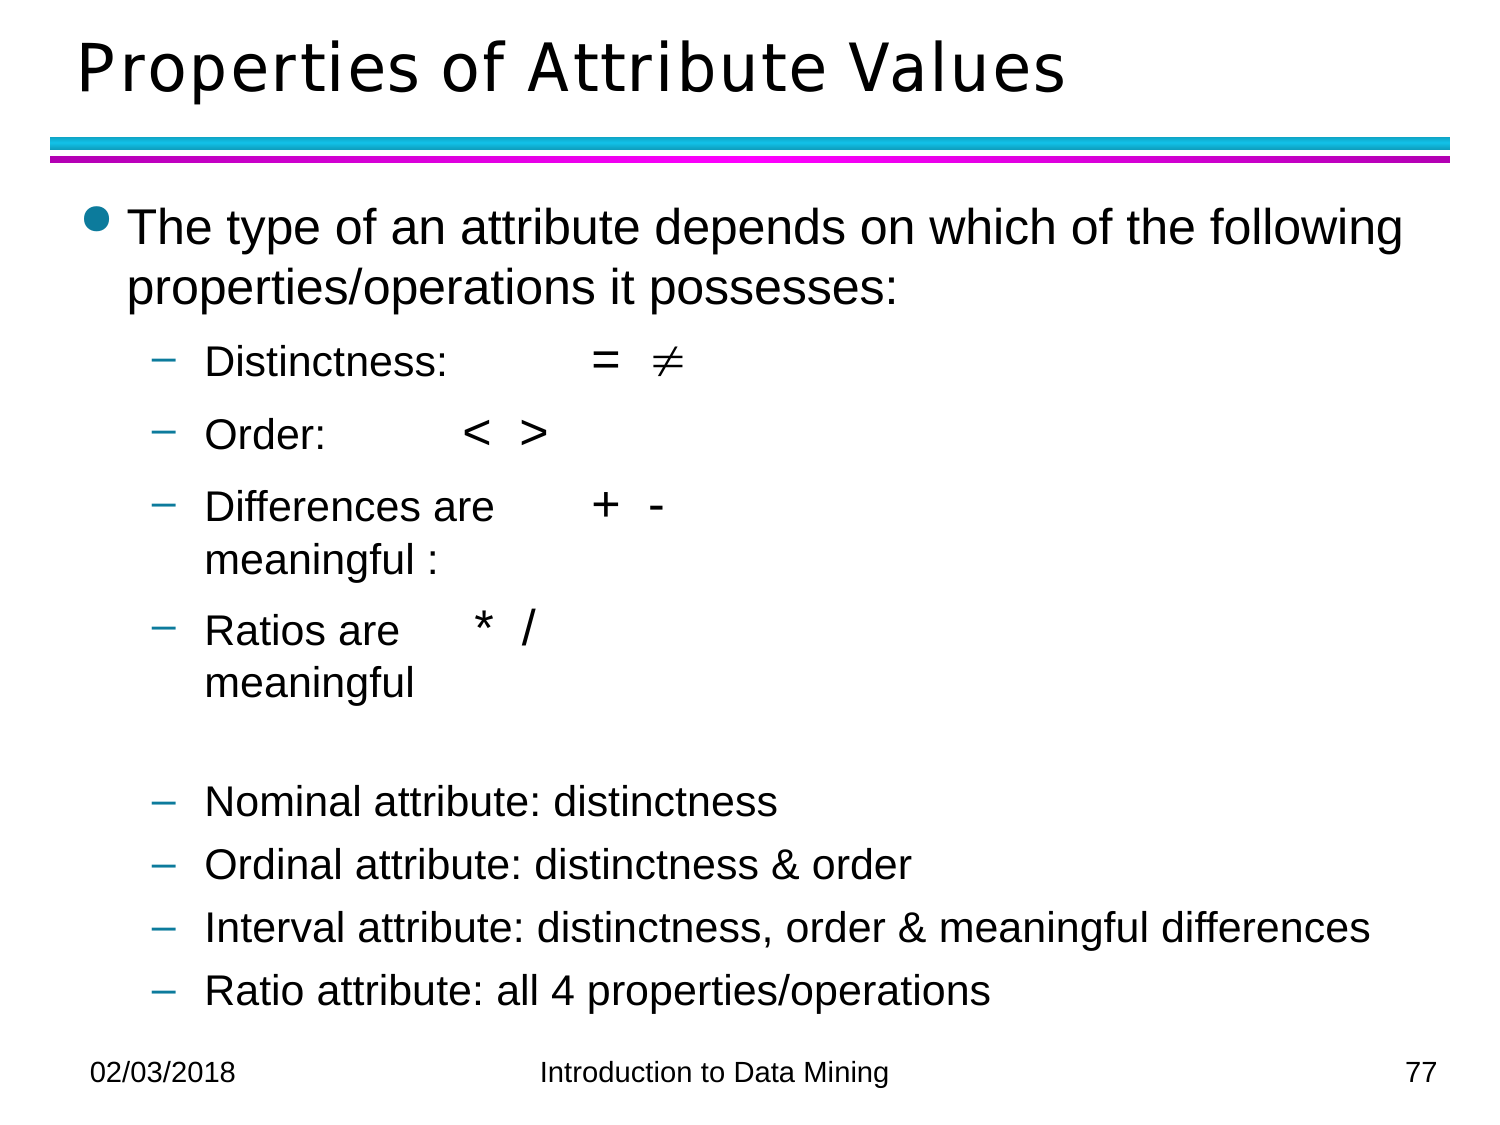

# Properties of Attribute Values
The type of an attribute depends on which of the following properties/operations it possesses:
Distinctness:  		=  ≠
Order:  			<  >
Differences are		+  -
meaningful :
Ratios are  		 *  /
meaningful

Nominal attribute: distinctness
Ordinal attribute: distinctness & order
Interval attribute: distinctness, order & meaningful differences
Ratio attribute: all 4 properties/operations